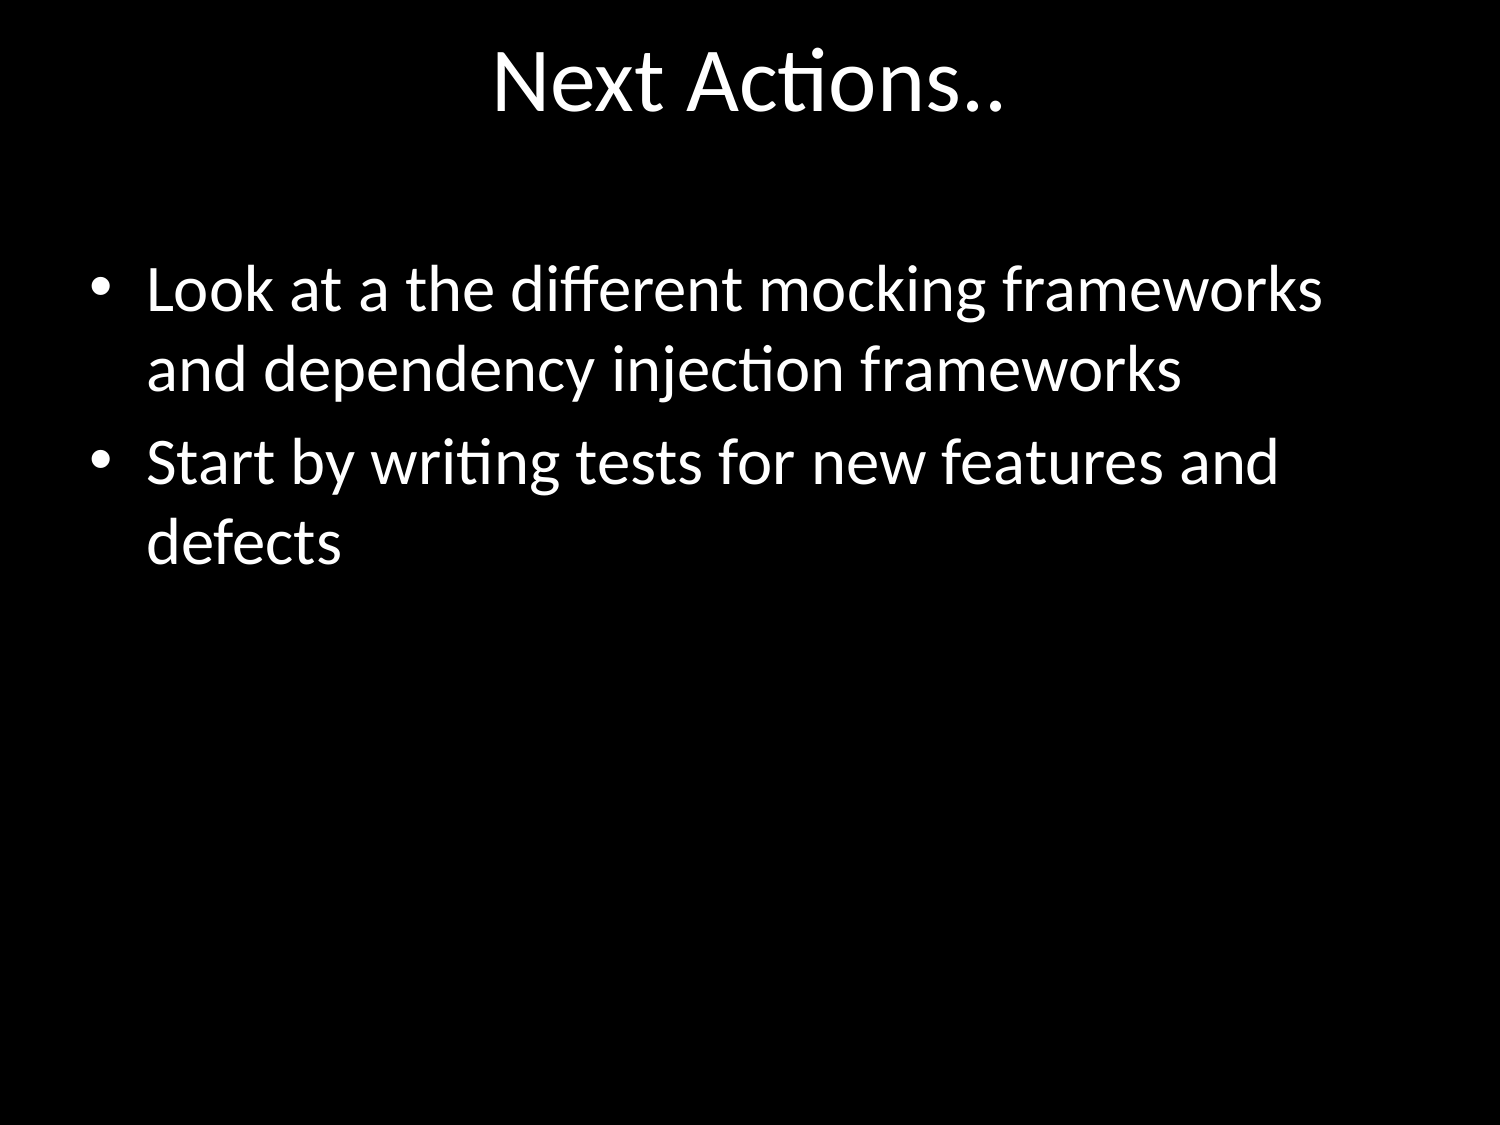

Next Actions..
Look at a the different mocking frameworks and dependency injection frameworks
Start by writing tests for new features and defects